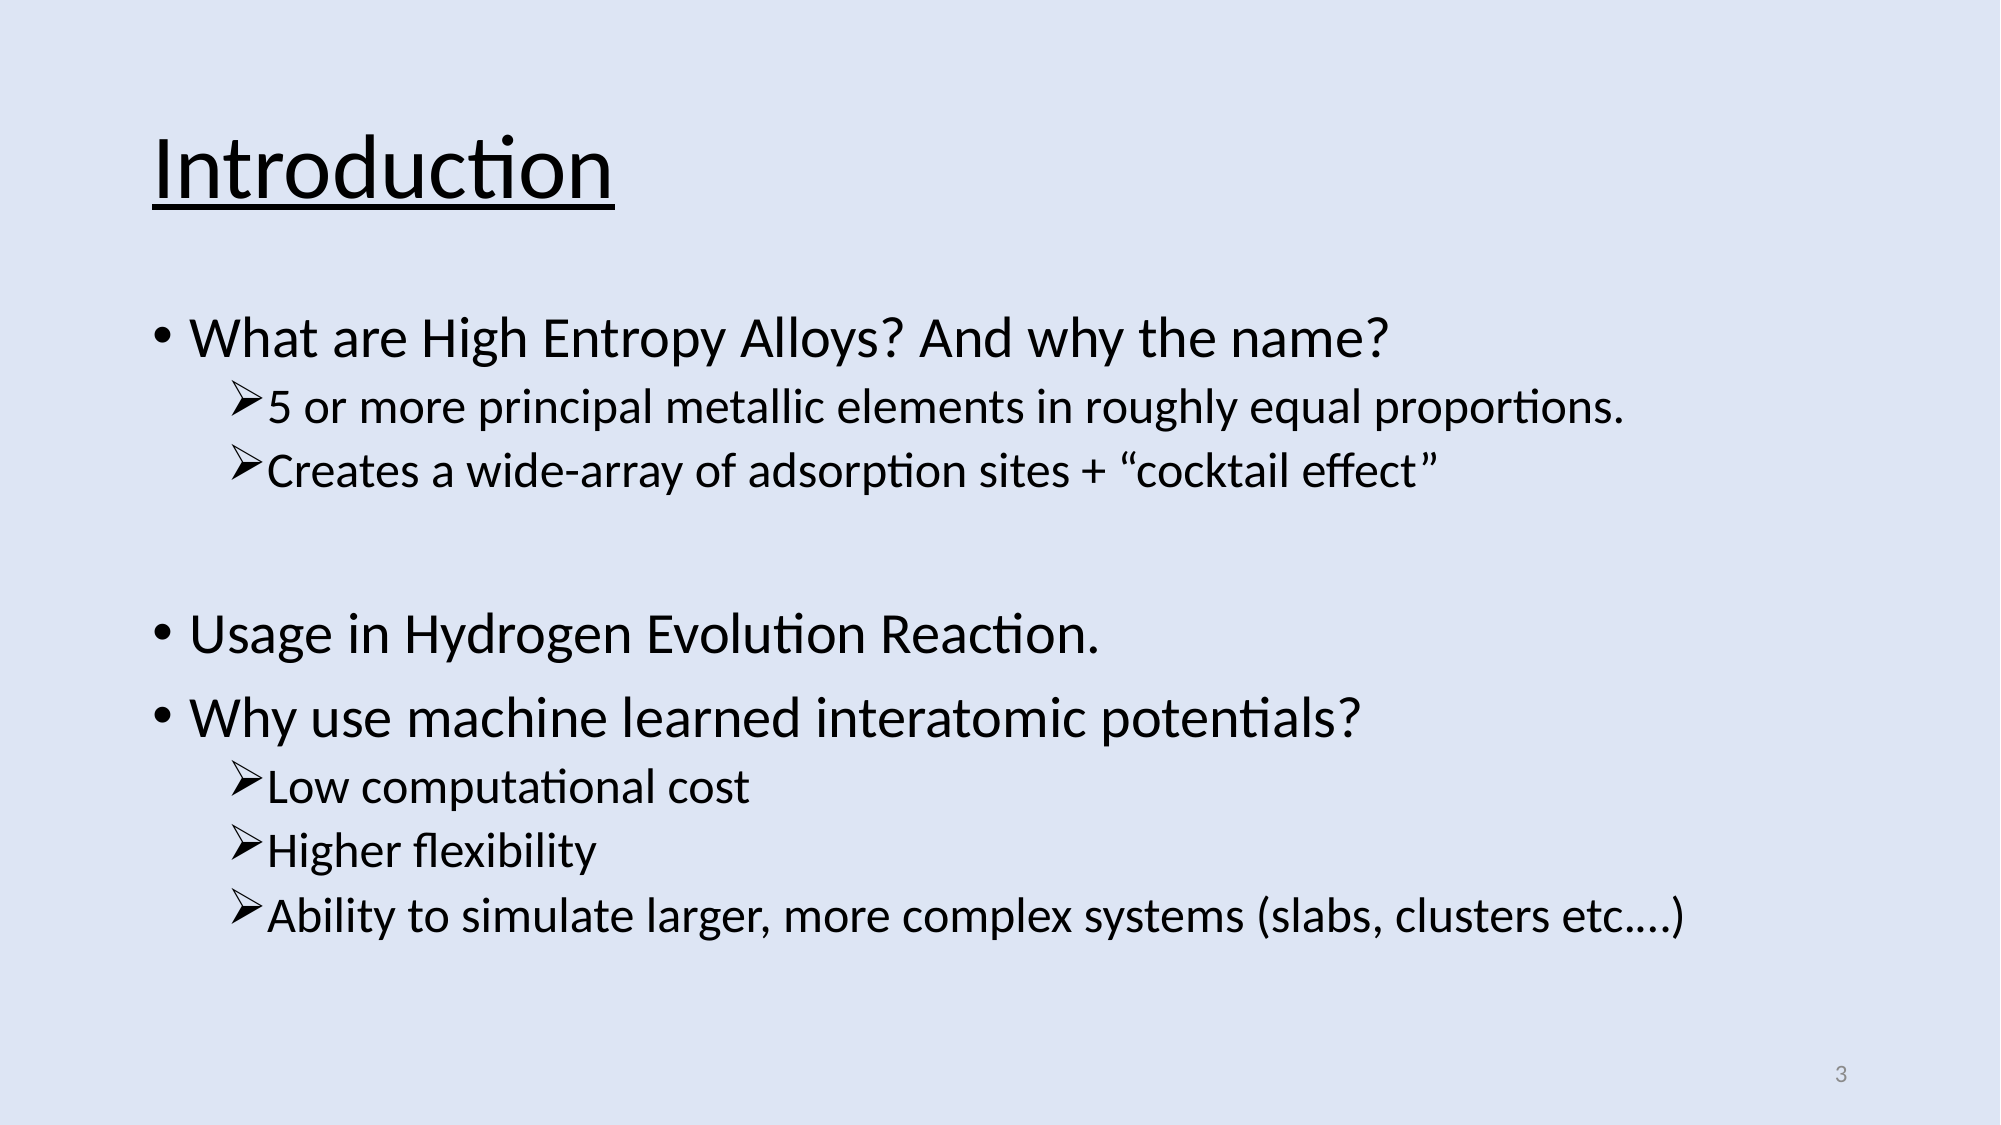

# Introduction
What are High Entropy Alloys? And why the name?
5 or more principal metallic elements in roughly equal proportions.
Creates a wide-array of adsorption sites + “cocktail effect”

Usage in Hydrogen Evolution Reaction.
Why use machine learned interatomic potentials?
Low computational cost
Higher flexibility
Ability to simulate larger, more complex systems (slabs, clusters etc.…)

3